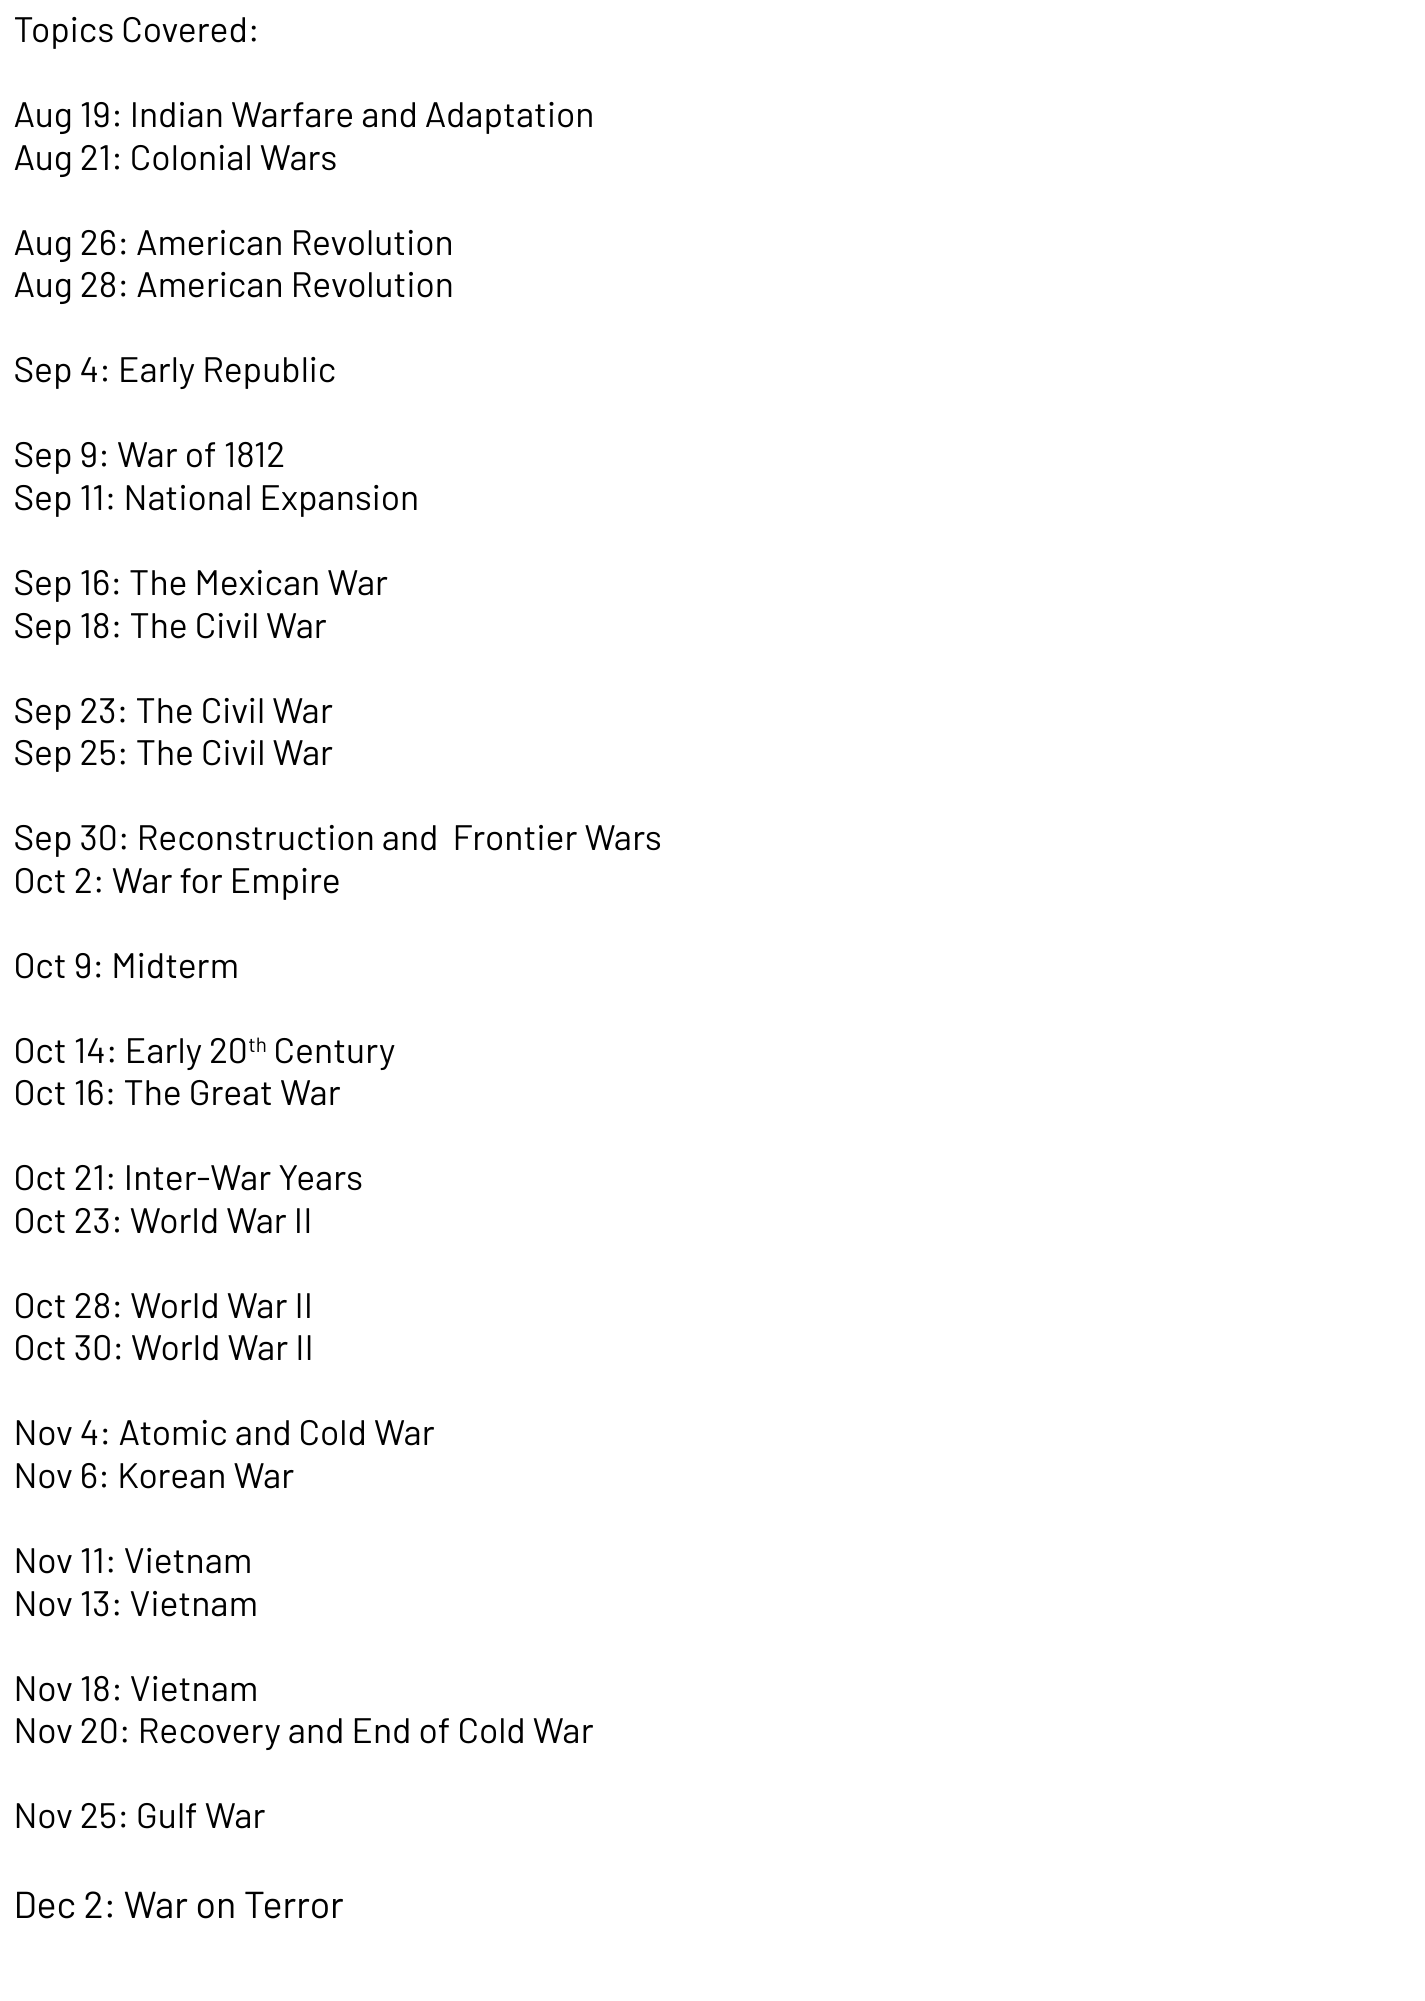

Topics Covered:

Aug 19: Indian Warfare and Adaptation
Aug 21: Colonial Wars

Aug 26: American Revolution
Aug 28: American Revolution

Sep 4: Early Republic

Sep 9: War of 1812
Sep 11: National Expansion

Sep 16: The Mexican War
Sep 18: The Civil War

Sep 23: The Civil War
Sep 25: The Civil War

Sep 30: Reconstruction and  Frontier Wars
Oct 2: War for Empire

Oct 9: Midterm

Oct 14: Early 20th Century
Oct 16: The Great War

Oct 21: Inter-War Years
Oct 23: World War II

Oct 28: World War II
Oct 30: World War II

Nov 4: Atomic and Cold War
Nov 6: Korean War

Nov 11: Vietnam
Nov 13: Vietnam

Nov 18: Vietnam
Nov 20: Recovery and End of Cold War

Nov 25: Gulf War

Dec 2: War on Terror